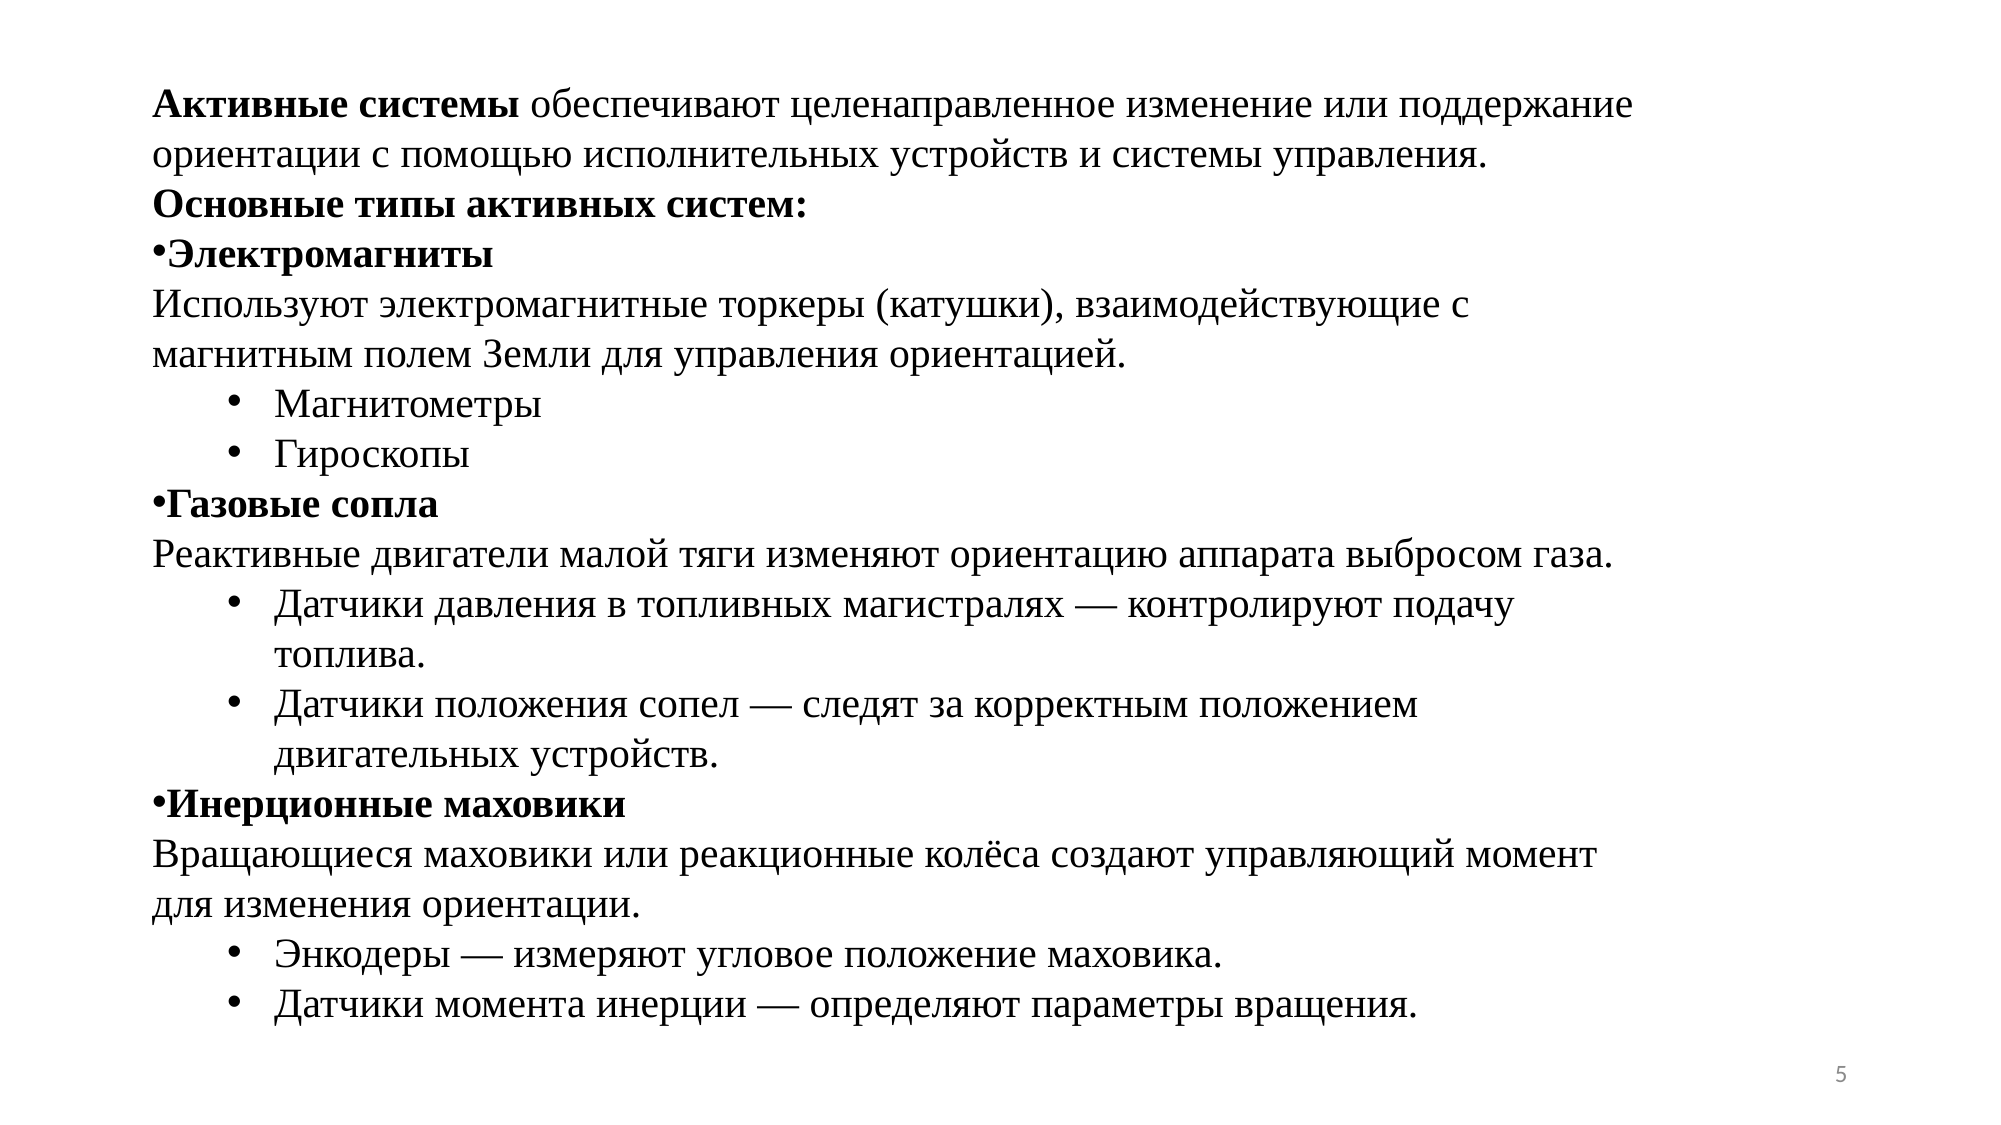

Активные системы обеспечивают целенаправленное изменение или поддержание ориентации с помощью исполнительных устройств и системы управления.
Основные типы активных систем:
Электромагниты
Используют электромагнитные торкеры (катушки), взаимодействующие с магнитным полем Земли для управления ориентацией.
Магнитометры
Гироскопы
Газовые сопла
Реактивные двигатели малой тяги изменяют ориентацию аппарата выбросом газа.
Датчики давления в топливных магистралях — контролируют подачу топлива.
Датчики положения сопел — следят за корректным положением двигательных устройств.
Инерционные маховики
Вращающиеся маховики или реакционные колёса создают управляющий момент для изменения ориентации.
Энкодеры — измеряют угловое положение маховика.
Датчики момента инерции — определяют параметры вращения.
5